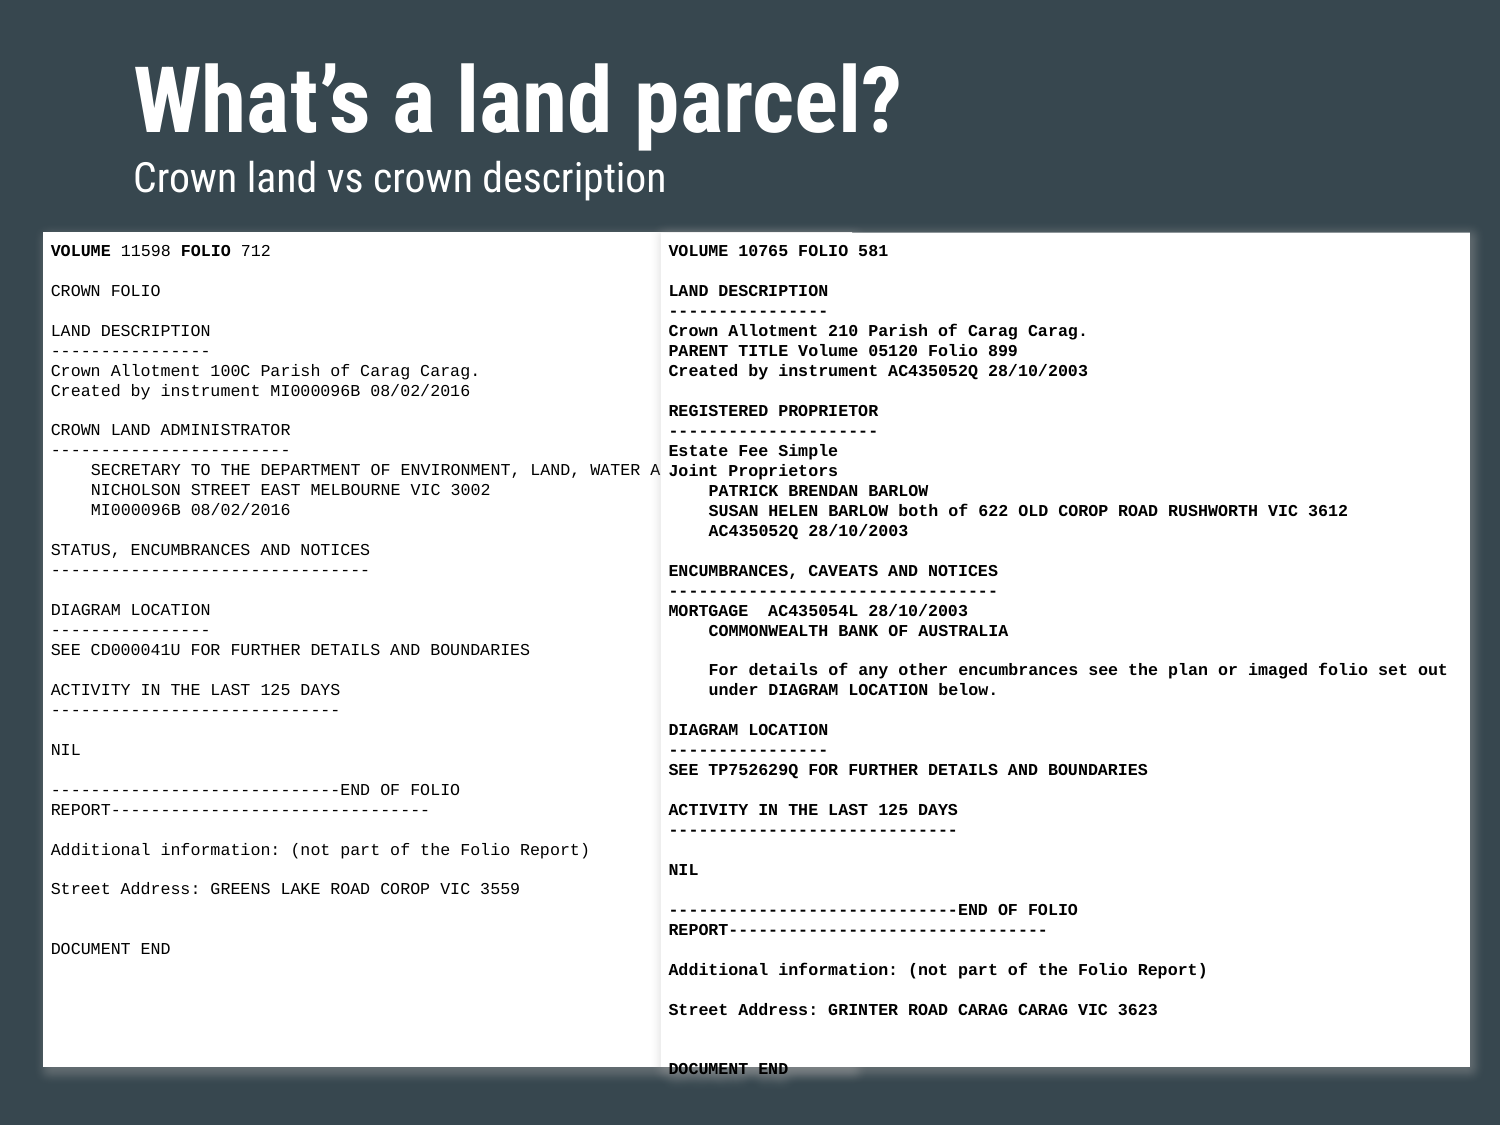

# What’s a land parcel? Crown land vs crown description
VOLUME 11598 FOLIO 712

CROWN FOLIO

LAND DESCRIPTION
----------------
Crown Allotment 100C Parish of Carag Carag.
Created by instrument MI000096B 08/02/2016

CROWN LAND ADMINISTRATOR
------------------------
    SECRETARY TO THE DEPARTMENT OF ENVIRONMENT, LAND, WATER AND PLANNING of 8
    NICHOLSON STREET EAST MELBOURNE VIC 3002
    MI000096B 08/02/2016

STATUS, ENCUMBRANCES AND NOTICES
--------------------------------

DIAGRAM LOCATION
----------------
SEE CD000041U FOR FURTHER DETAILS AND BOUNDARIES

ACTIVITY IN THE LAST 125 DAYS
-----------------------------

NIL

-----------------------------END OF FOLIO REPORT--------------------------------

Additional information: (not part of the Folio Report)

Street Address: GREENS LAKE ROAD COROP VIC 3559

DOCUMENT END

VOLUME 10765 FOLIO 581

LAND DESCRIPTION
----------------
Crown Allotment 210 Parish of Carag Carag.
PARENT TITLE Volume 05120 Folio 899
Created by instrument AC435052Q 28/10/2003

REGISTERED PROPRIETOR
---------------------
Estate Fee Simple
Joint Proprietors
    PATRICK BRENDAN BARLOW
    SUSAN HELEN BARLOW both of 622 OLD COROP ROAD RUSHWORTH VIC 3612
    AC435052Q 28/10/2003

ENCUMBRANCES, CAVEATS AND NOTICES
---------------------------------
MORTGAGE  AC435054L 28/10/2003
    COMMONWEALTH BANK OF AUSTRALIA

    For details of any other encumbrances see the plan or imaged folio set out
    under DIAGRAM LOCATION below.

DIAGRAM LOCATION
----------------
SEE TP752629Q FOR FURTHER DETAILS AND BOUNDARIES

ACTIVITY IN THE LAST 125 DAYS
-----------------------------

NIL

-----------------------------END OF FOLIO REPORT--------------------------------

Additional information: (not part of the Folio Report)

Street Address: GRINTER ROAD CARAG CARAG VIC 3623

DOCUMENT END